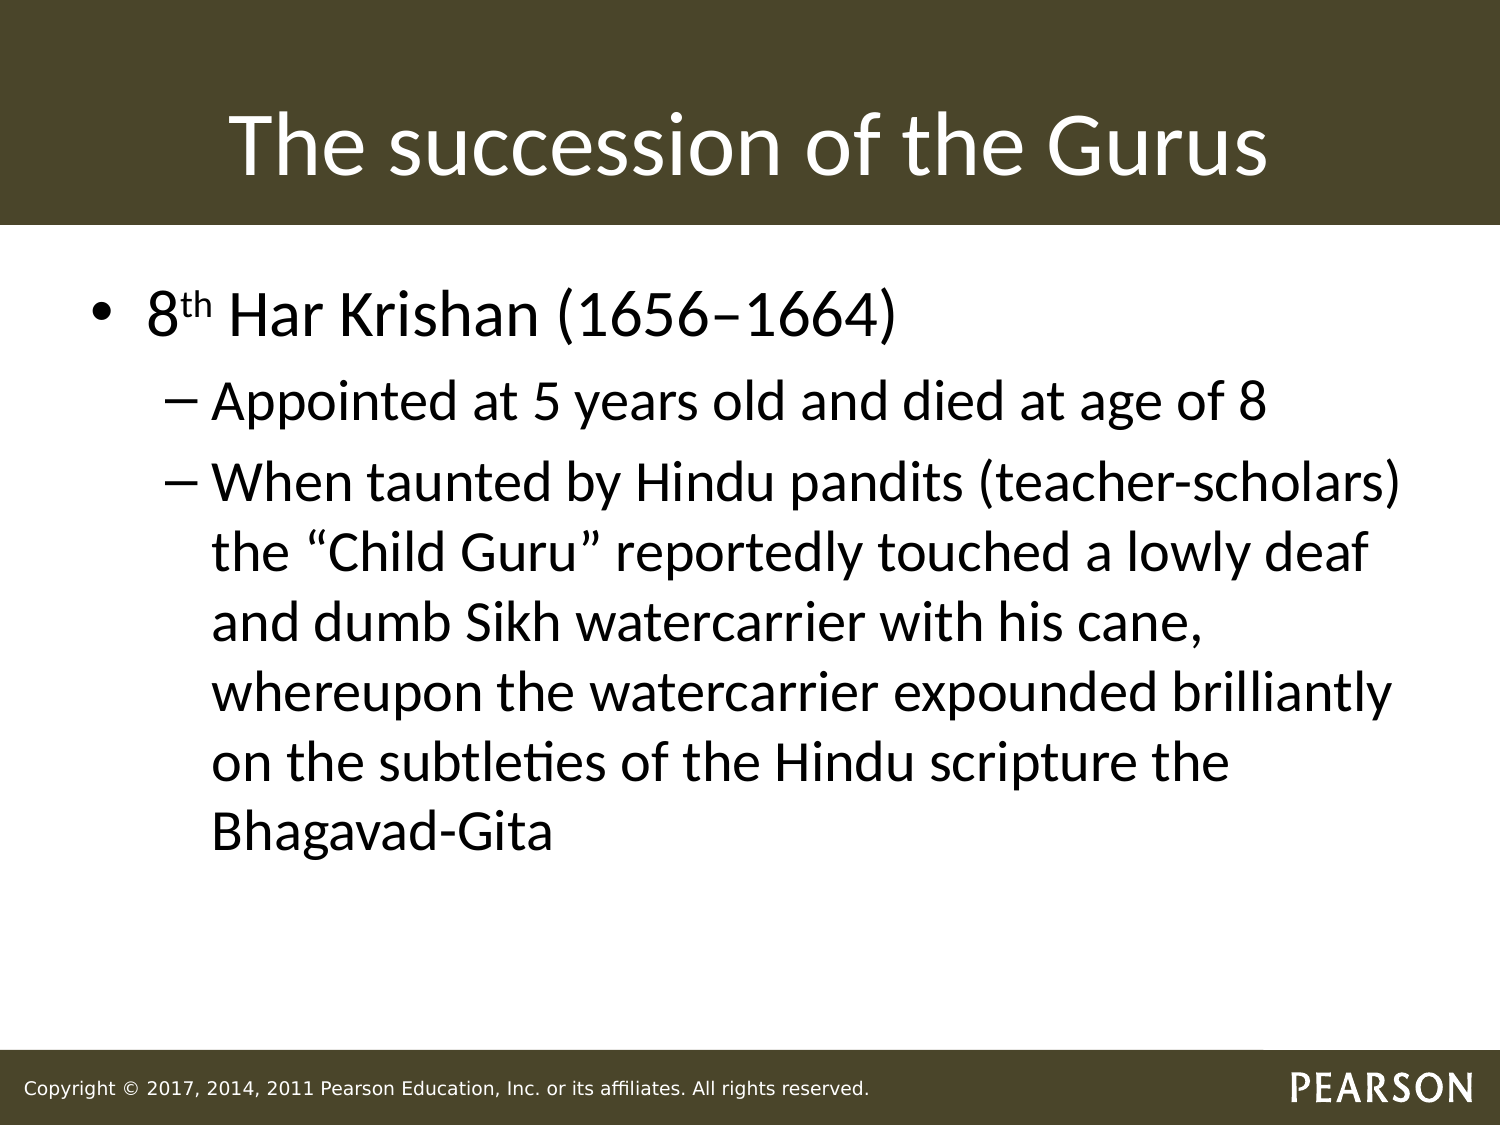

# The succession of the Gurus
8th Har Krishan (1656–1664)
Appointed at 5 years old and died at age of 8
When taunted by Hindu pandits (teacher-scholars) the “Child Guru” reportedly touched a lowly deaf and dumb Sikh watercarrier with his cane, whereupon the watercarrier expounded brilliantly on the subtleties of the Hindu scripture the Bhagavad-Gita